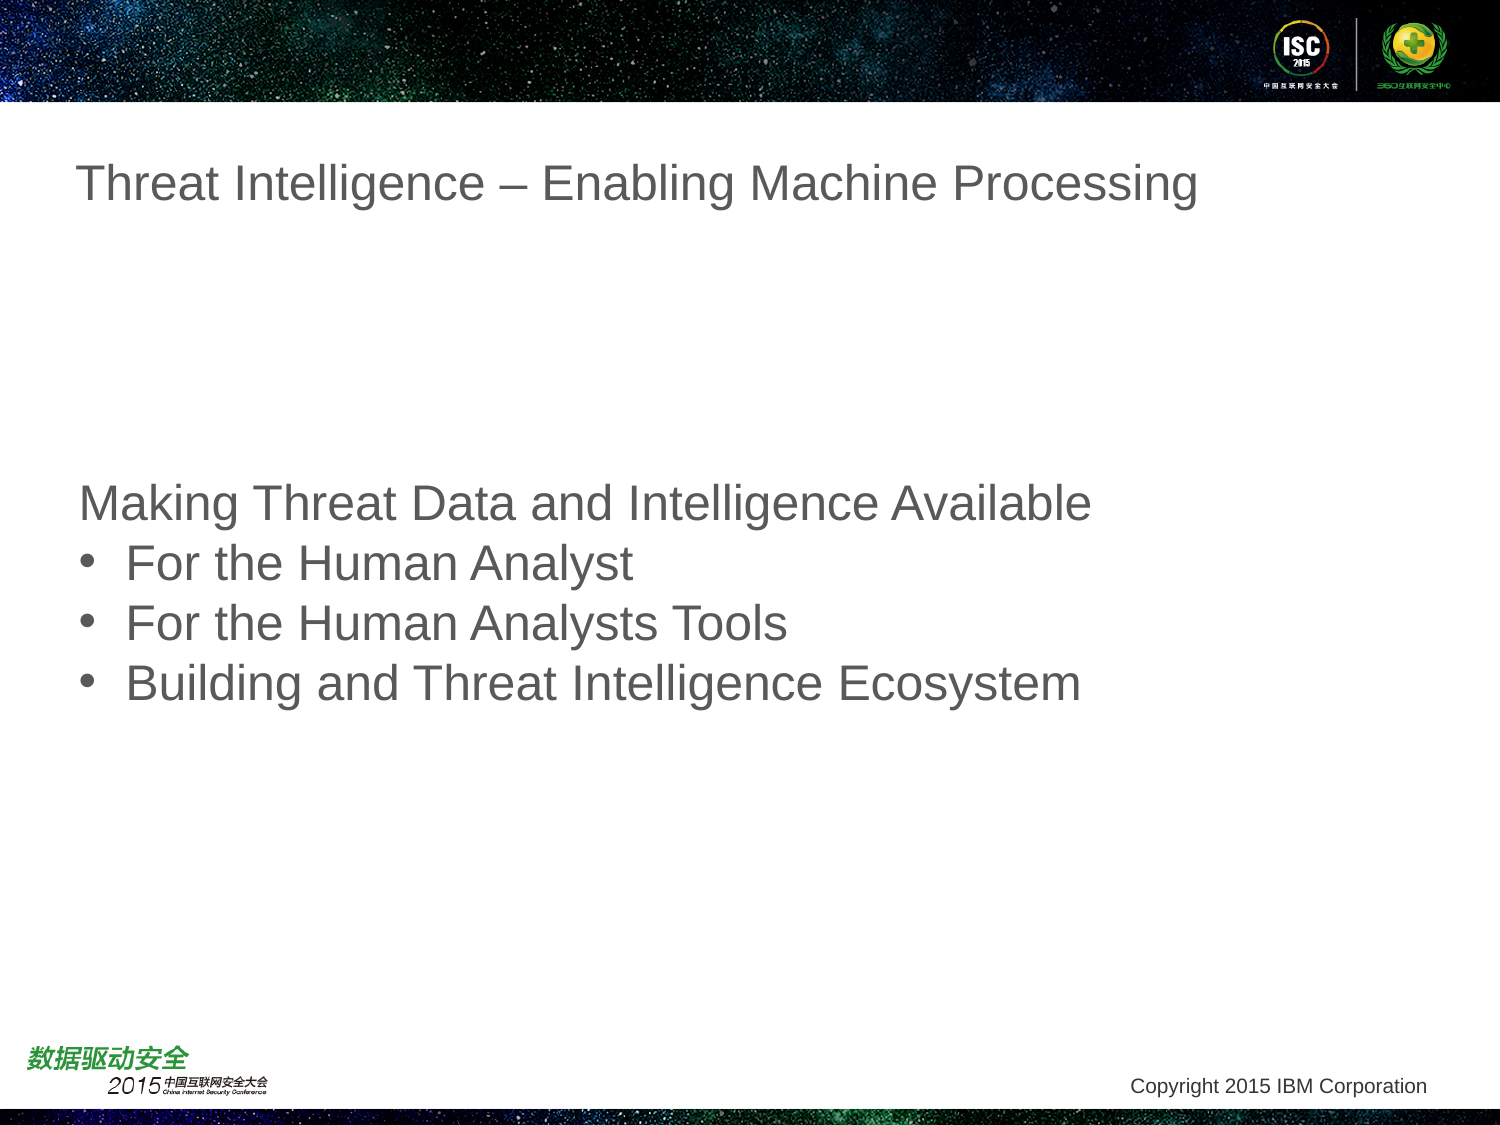

# Threat Intelligence – Enabling Machine Processing
Making Threat Data and Intelligence Available
For the Human Analyst
For the Human Analysts Tools
Building and Threat Intelligence Ecosystem